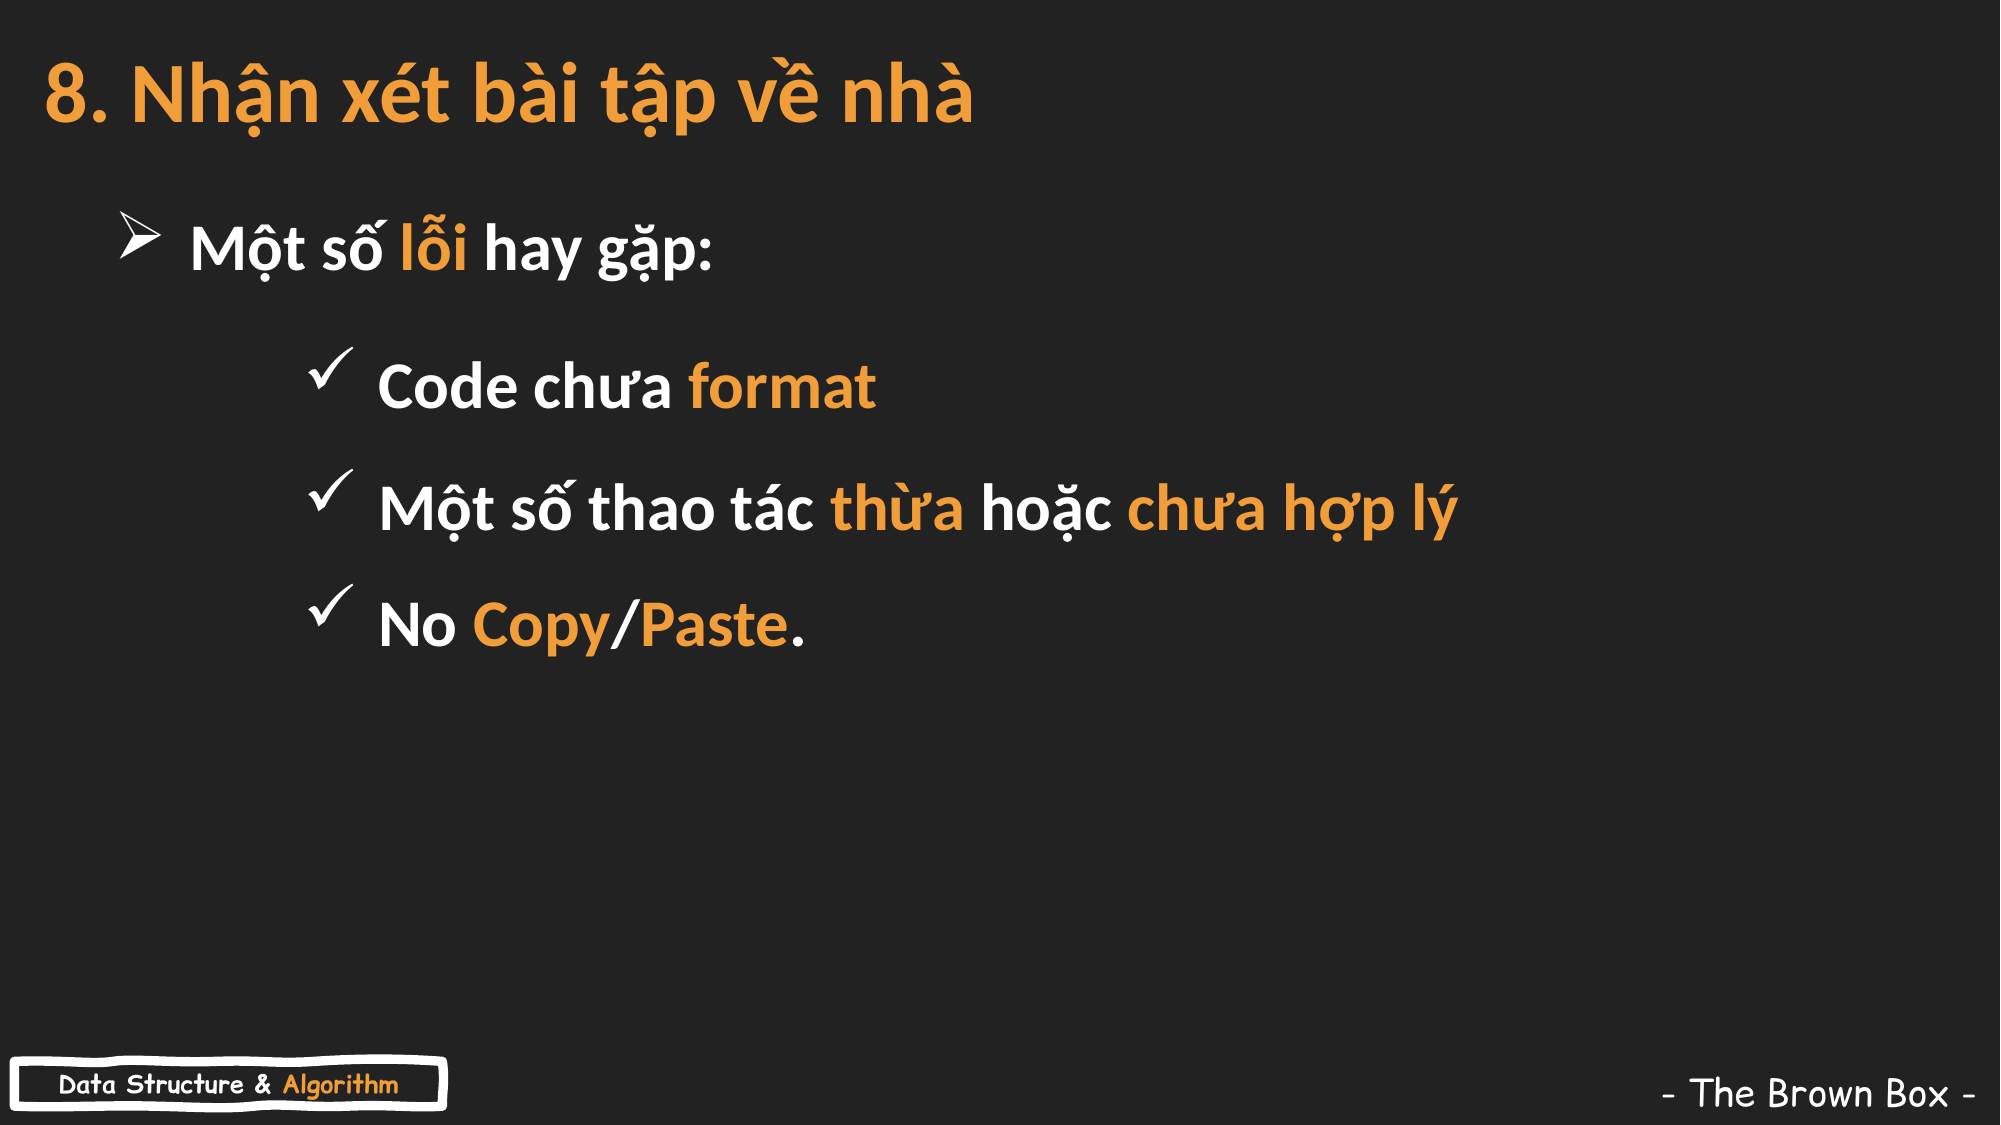

# 8. Nhận xét bài tập về nhà
Một số lỗi hay gặp:
Code chưa format
Một số thao tác thừa hoặc chưa hợp lý
No Copy/Paste.
Data Structure & Algorithm
- The Brown Box -